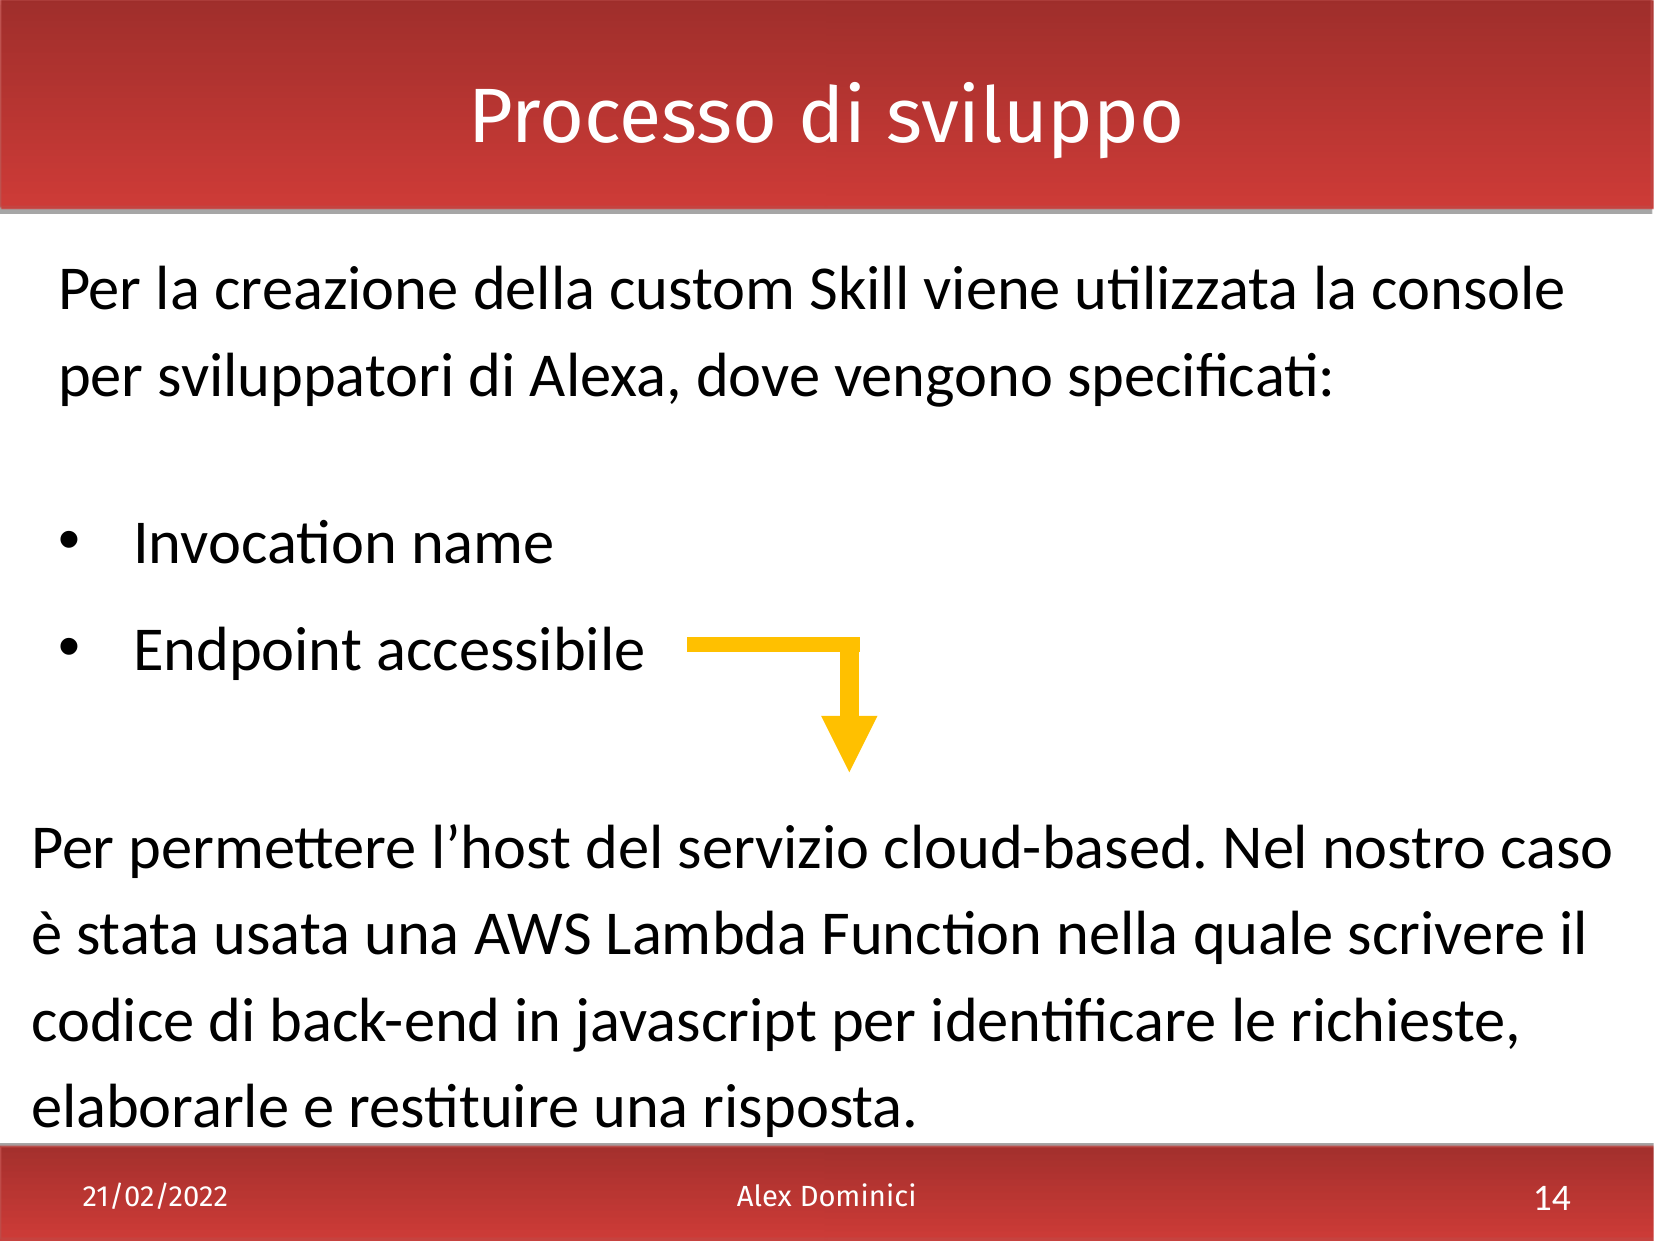

Processo di sviluppo
Per la creazione della custom Skill viene utilizzata la console per sviluppatori di Alexa, dove vengono specificati:
Invocation name
Endpoint accessibile
Per permettere l’host del servizio cloud-based. Nel nostro caso è stata usata una AWS Lambda Function nella quale scrivere il codice di back-end in javascript per identificare le richieste, elaborarle e restituire una risposta.
21/02/2022
Alex Dominici
14